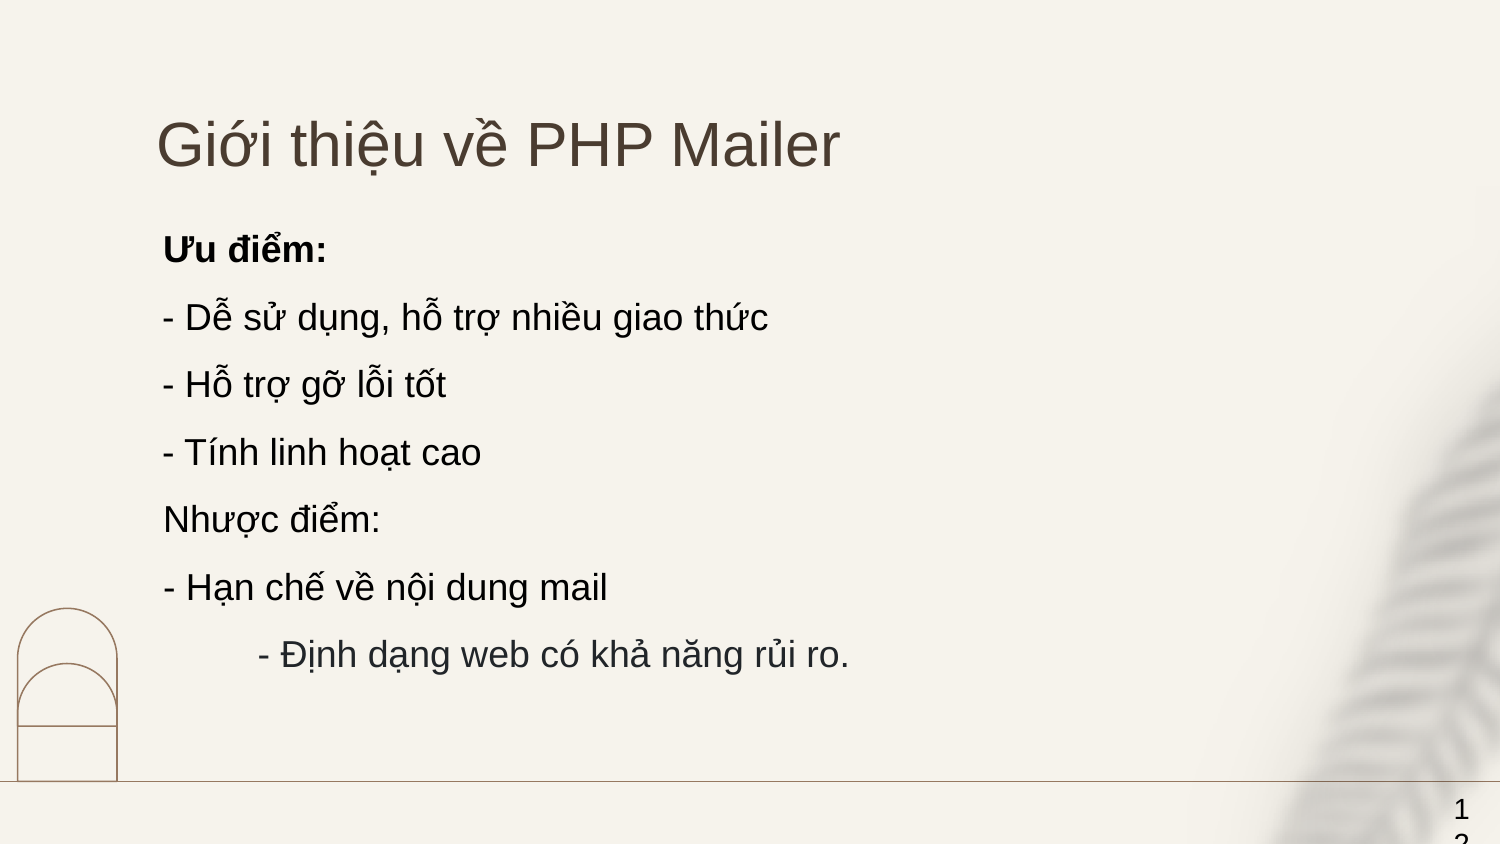

# Giới thiệu về PHP Mailer
Ưu điểm:
- Dễ sử dụng, hỗ trợ nhiều giao thức
- Hỗ trợ gỡ lỗi tốt
- Tính linh hoạt cao
Nhược điểm:
- Hạn chế về nội dung mail
         - Định dạng web có khả năng rủi ro.

12